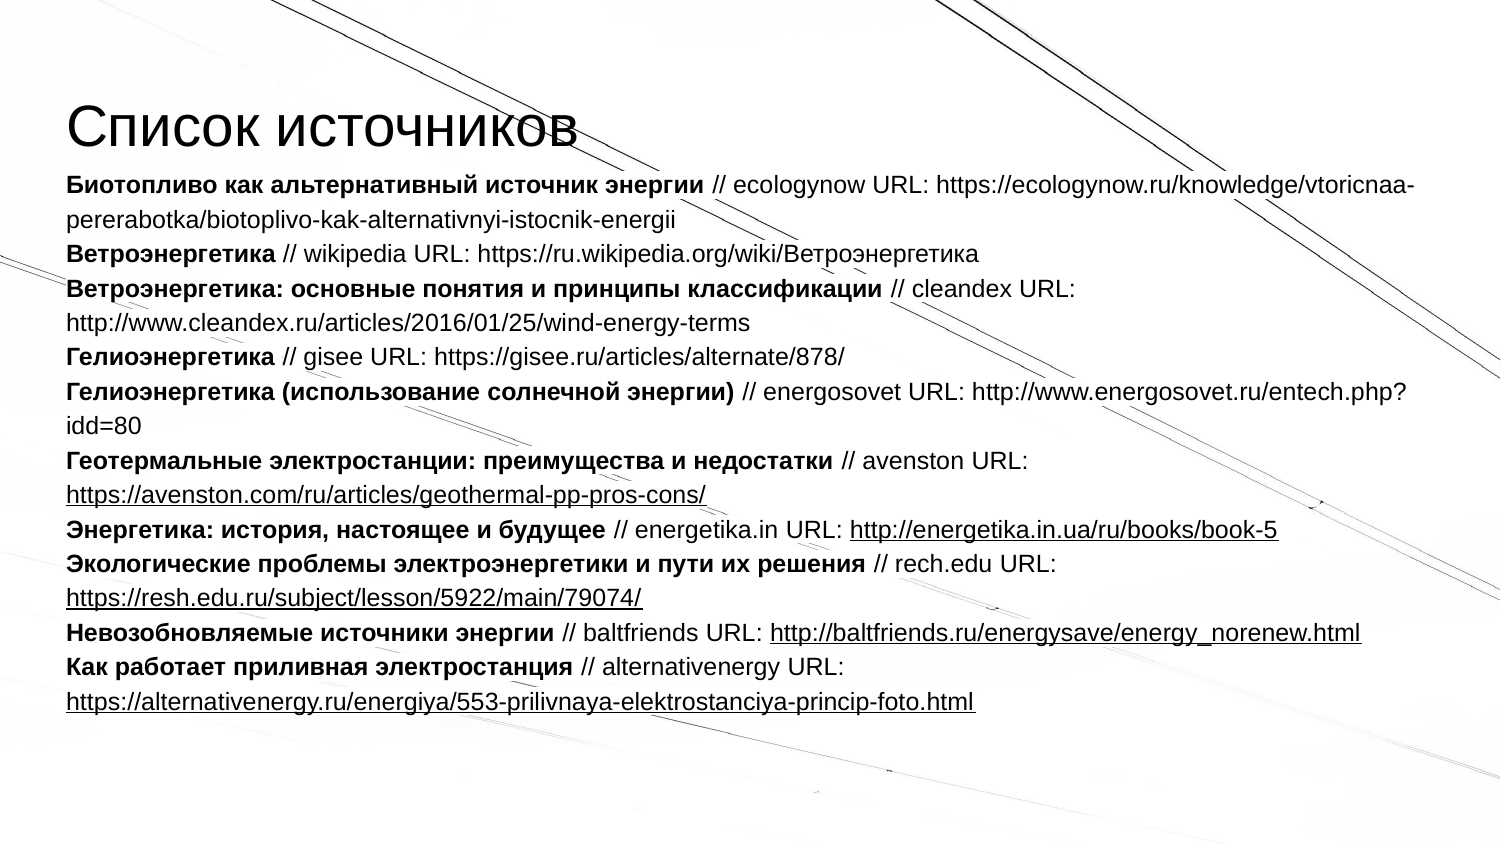

# Список источников
Биотопливо как альтернативный источник энергии // ecologynow URL: https://ecologynow.ru/knowledge/vtoricnaa-pererabotka/biotoplivo-kak-alternativnyi-istocnik-energii
Ветроэнергетика // wikipedia URL: https://ru.wikipedia.org/wiki/Ветроэнергетика
Ветроэнергетика: основные понятия и принципы классификации // cleandex URL: http://www.cleandex.ru/articles/2016/01/25/wind-energy-terms
Гелиоэнергетика // gisee URL: https://gisee.ru/articles/alternate/878/
Гелиоэнергетика (использование солнечной энергии) // energosovet URL: http://www.energosovet.ru/entech.php?idd=80
Геотермальные электростанции: преимущества и недостатки // avenston URL: https://avenston.com/ru/articles/geothermal-pp-pros-cons/
Энергетика: история, настоящее и будущее // energetika.in URL: http://energetika.in.ua/ru/books/book-5
Экологические проблемы электроэнергетики и пути их решения // rech.edu URL: https://resh.edu.ru/subject/lesson/5922/main/79074/
Невозобновляемые источники энергии // baltfriends URL: http://baltfriends.ru/energysave/energy_norenew.html
Как работает приливная электростанция // alternativenergy URL: https://alternativenergy.ru/energiya/553-prilivnaya-elektrostanciya-princip-foto.html